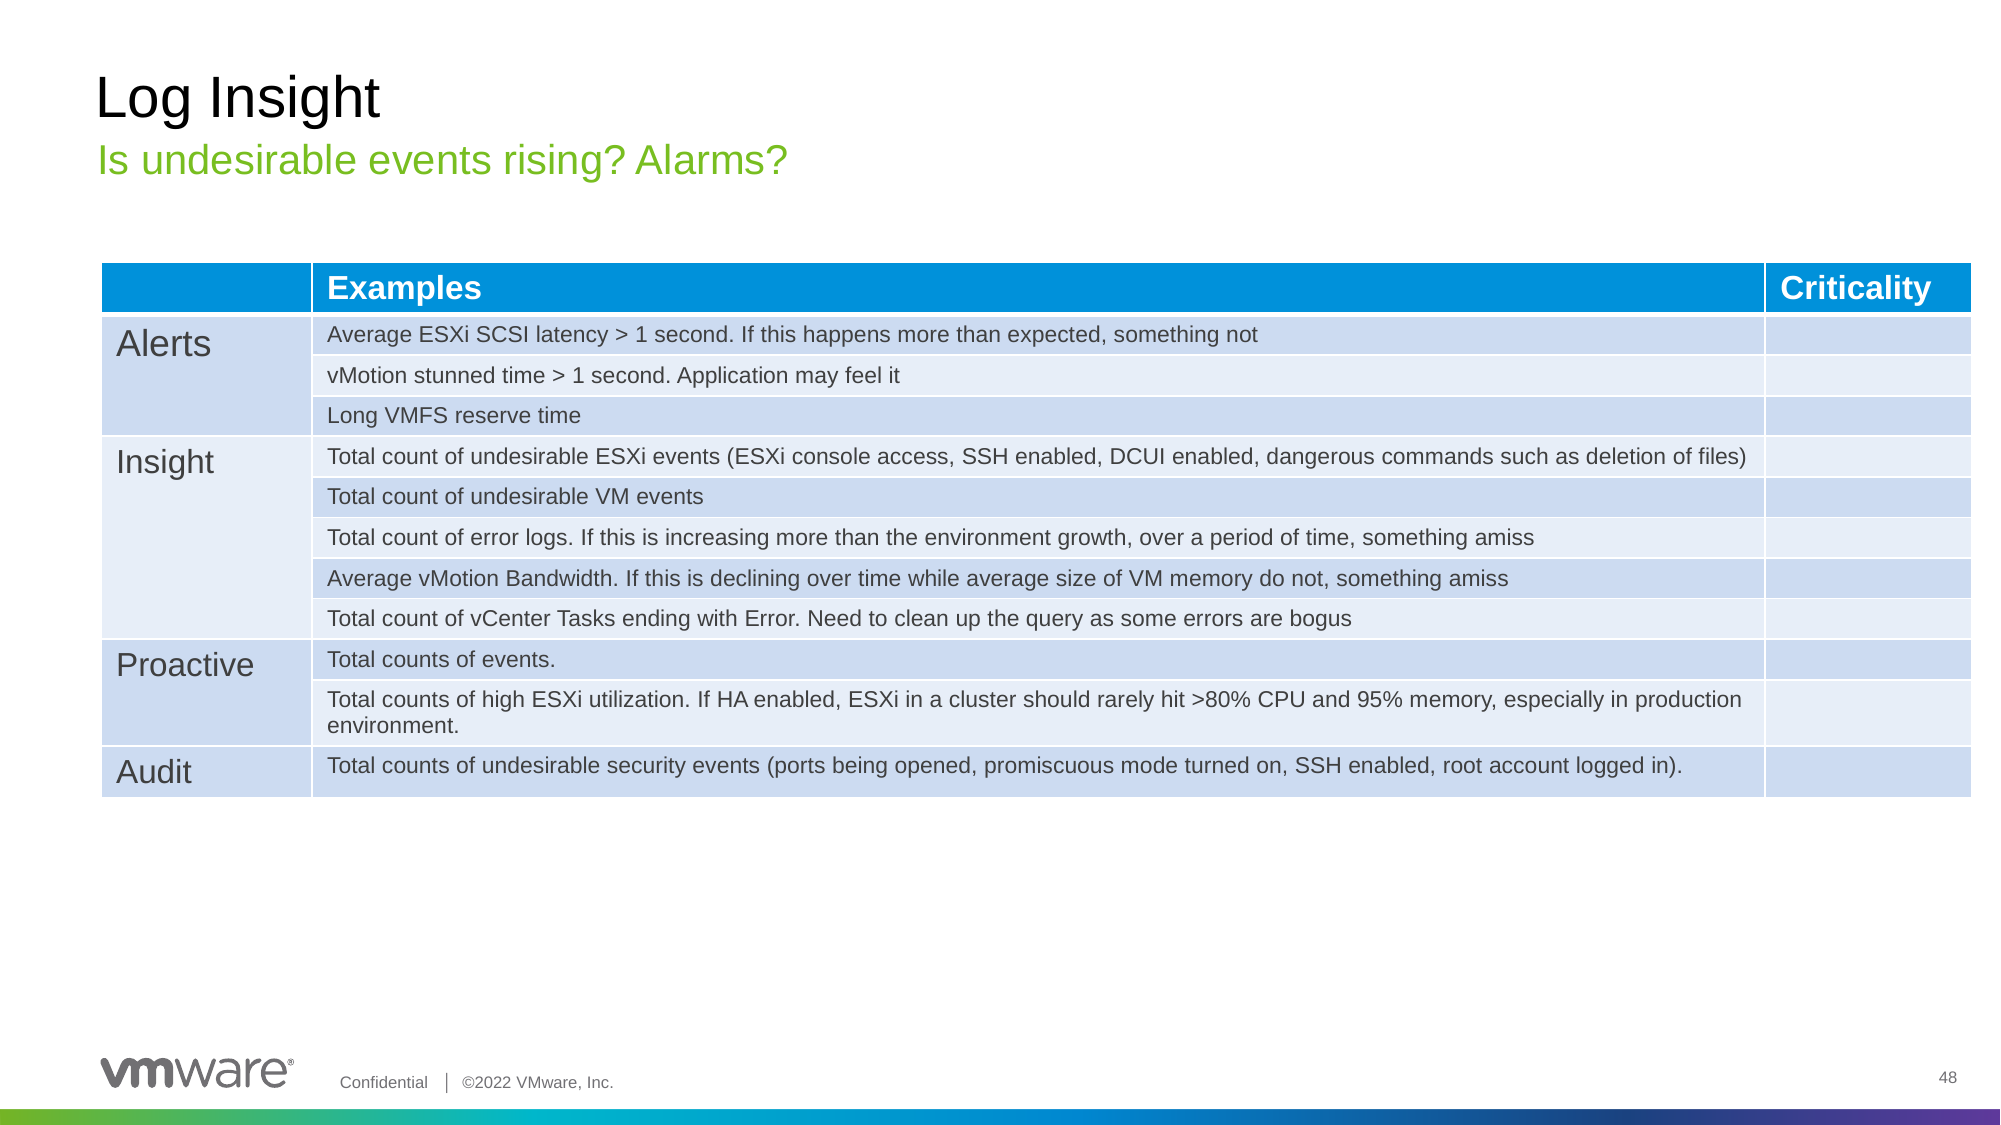

# Log Insight
Is undesirable events rising? Alarms?
|  | Examples | Criticality |
| --- | --- | --- |
| Alerts | Average ESXi SCSI latency > 1 second. If this happens more than expected, something not |  |
| Alerts | vMotion stunned time > 1 second. Application may feel it |  |
|  | Long VMFS reserve time |  |
| Insight | Total count of undesirable ESXi events (ESXi console access, SSH enabled, DCUI enabled, dangerous commands such as deletion of files) |  |
|  | Total count of undesirable VM events |  |
|  | Total count of error logs. If this is increasing more than the environment growth, over a period of time, something amiss |  |
| Insight | Average vMotion Bandwidth. If this is declining over time while average size of VM memory do not, something amiss |  |
|  | Total count of vCenter Tasks ending with Error. Need to clean up the query as some errors are bogus |  |
| Proactive | Total counts of events. |  |
|  | Total counts of high ESXi utilization. If HA enabled, ESXi in a cluster should rarely hit >80% CPU and 95% memory, especially in production environment. |  |
| Audit | Total counts of undesirable security events (ports being opened, promiscuous mode turned on, SSH enabled, root account logged in). |  |